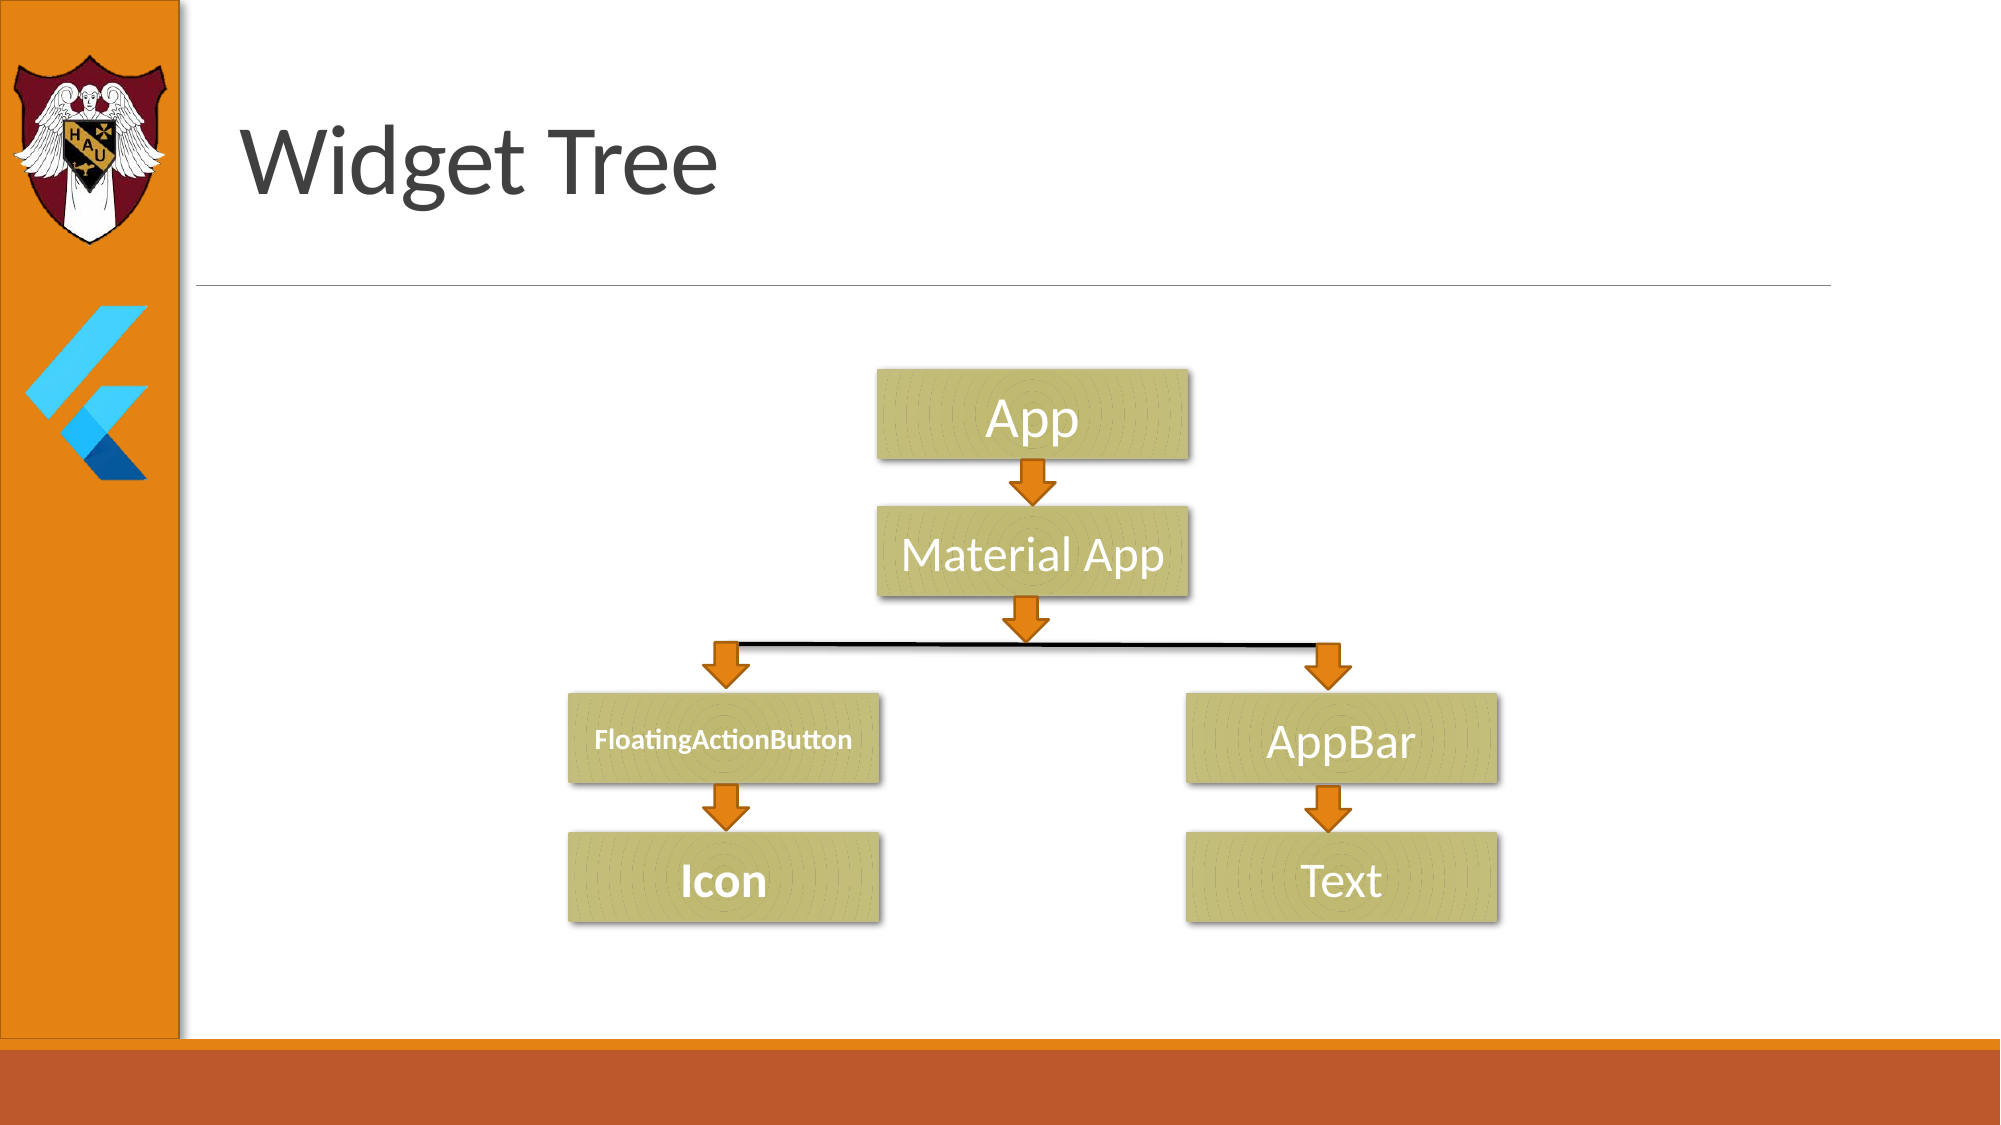

# Widget Tree
App

Material App

FloatingActionButton
AppBar

Icon
Text